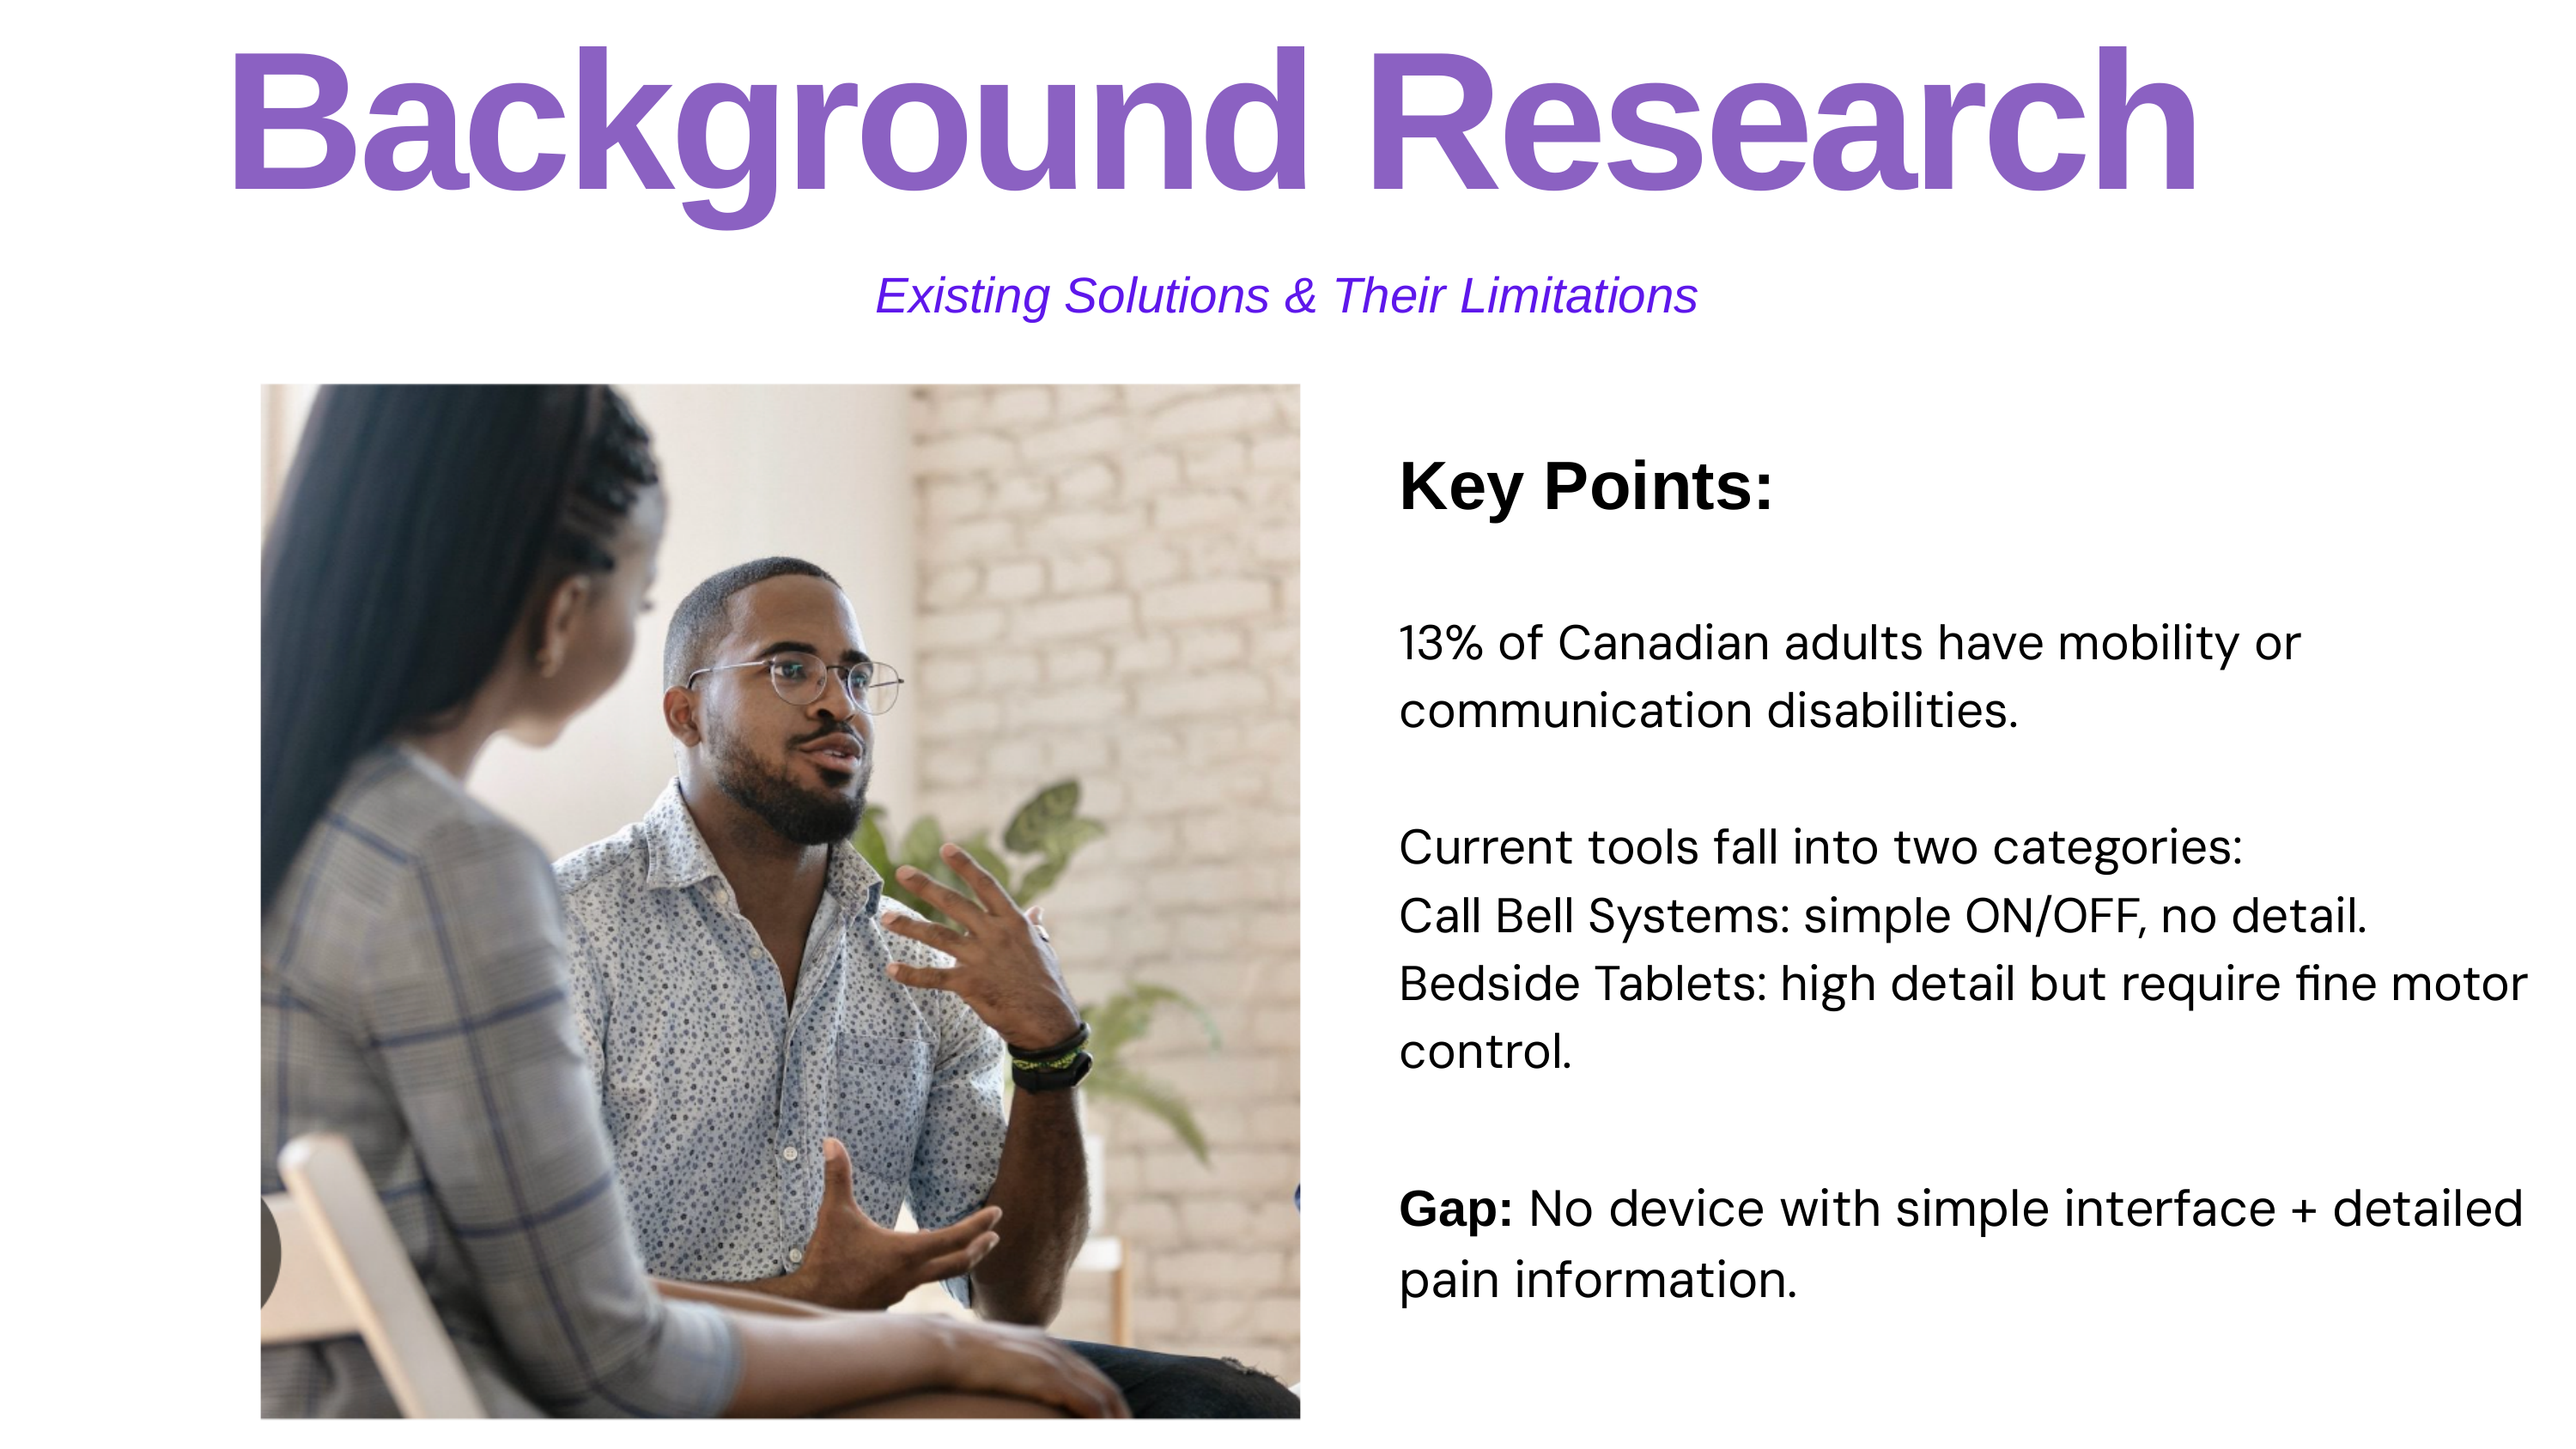

Background Research
Existing Solutions & Their Limitations

Key Points:

13% of Canadian adults have mobility or communication disabilities.

Current tools fall into two categories:
Call Bell Systems: simple ON/OFF, no detail.
Bedside Tablets: high detail but require fine motor control.

Gap: No device with simple interface + detailed pain information.